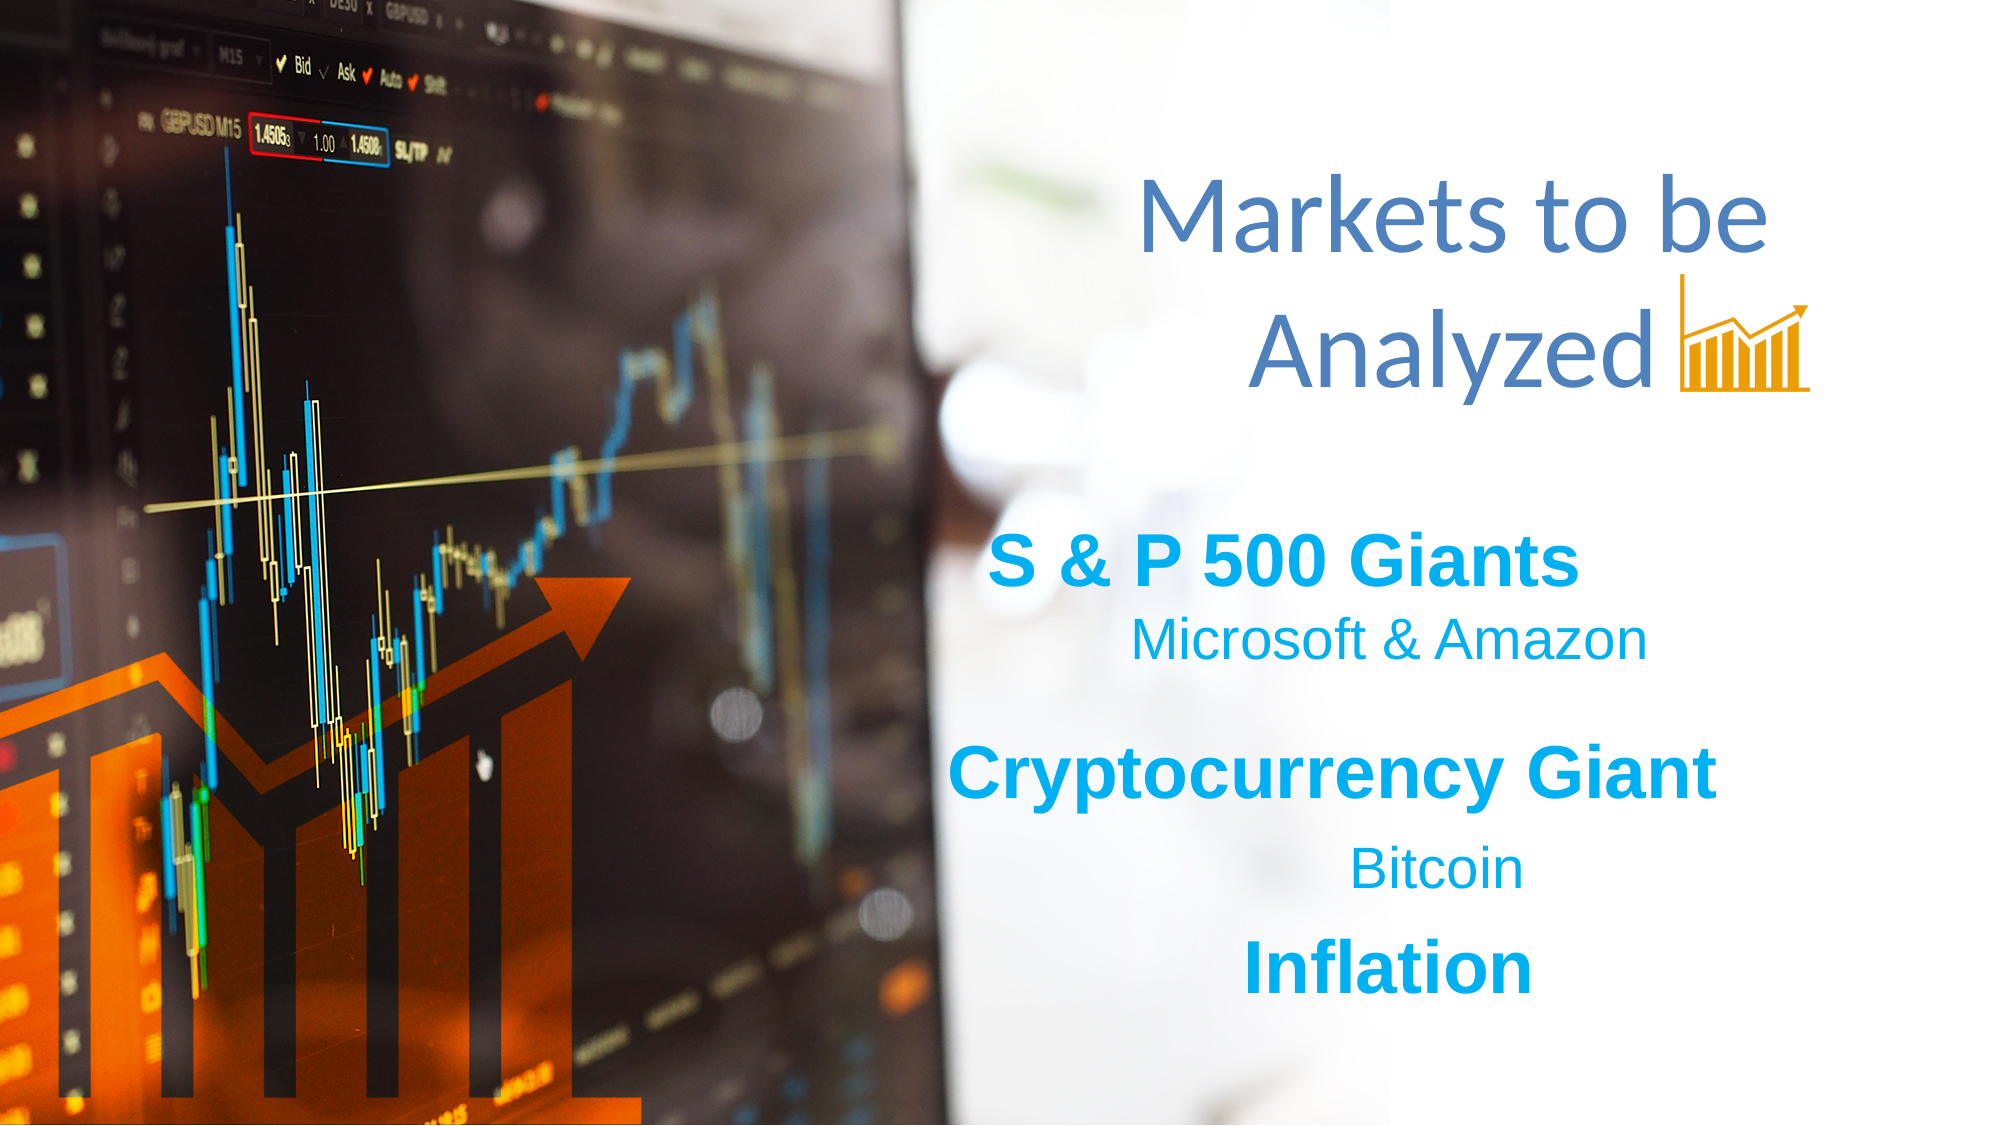

Markets to be
Analyzed
S & P 500 Giants               Microsoft & Amazon

Cryptocurrency Giant               Bitcoin

Inflation